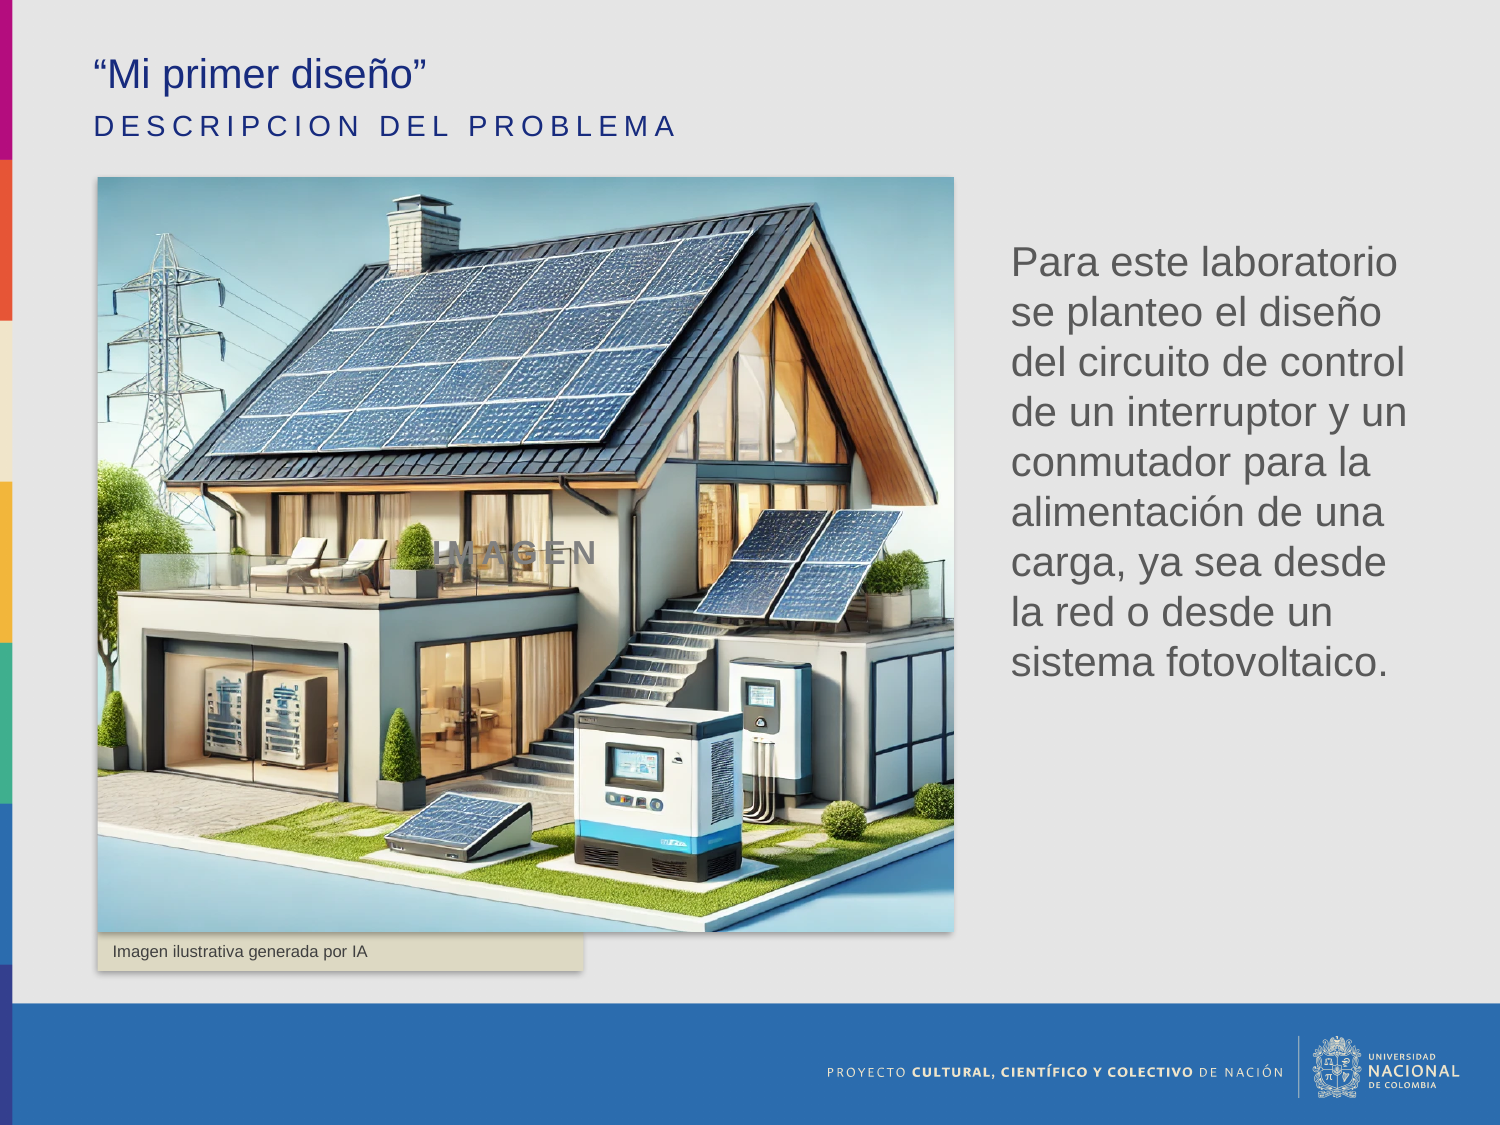

“Mi primer diseño”
DESCRIPCION DEL PROBLEMA

Para este laboratorio se planteo el diseño del circuito de control de un interruptor y un conmutador para la alimentación de una carga, ya sea desde la red o desde un sistema fotovoltaico.
IMAGEN
Imagen ilustrativa generada por IA